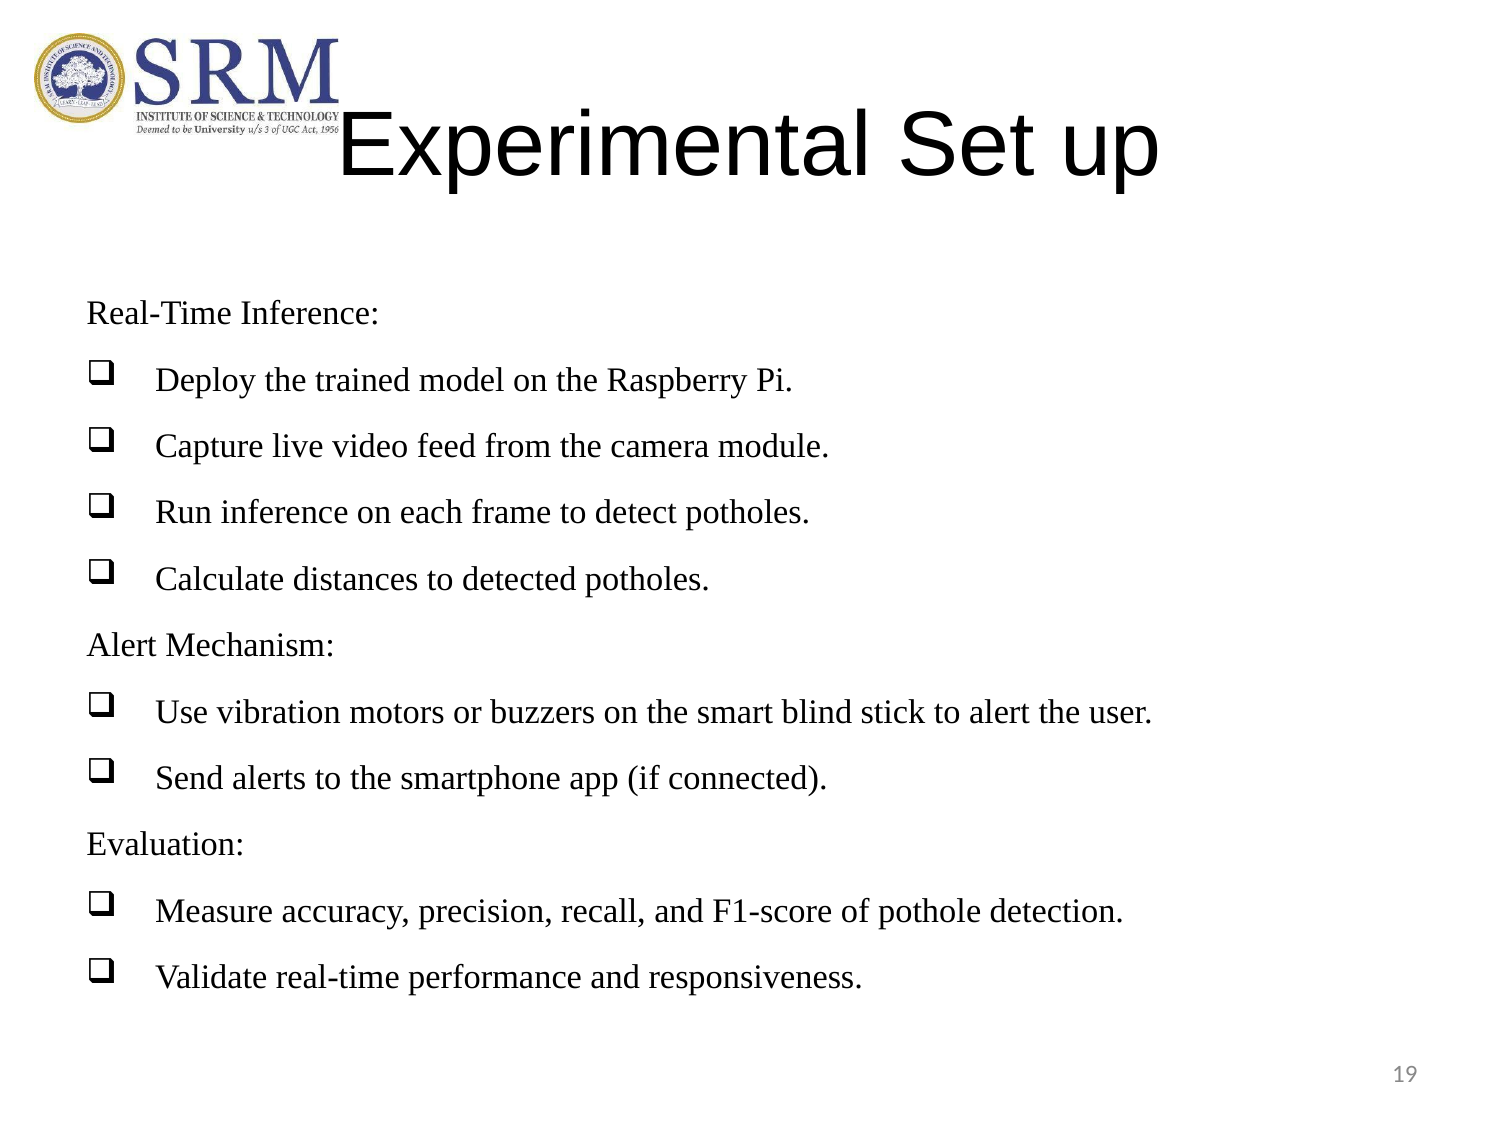

# Experimental Set up
Real-Time Inference:
Deploy the trained model on the Raspberry Pi.
Capture live video feed from the camera module.
Run inference on each frame to detect potholes.
Calculate distances to detected potholes.
Alert Mechanism:
Use vibration motors or buzzers on the smart blind stick to alert the user.
Send alerts to the smartphone app (if connected).
Evaluation:
Measure accuracy, precision, recall, and F1-score of pothole detection.
Validate real-time performance and responsiveness.
19